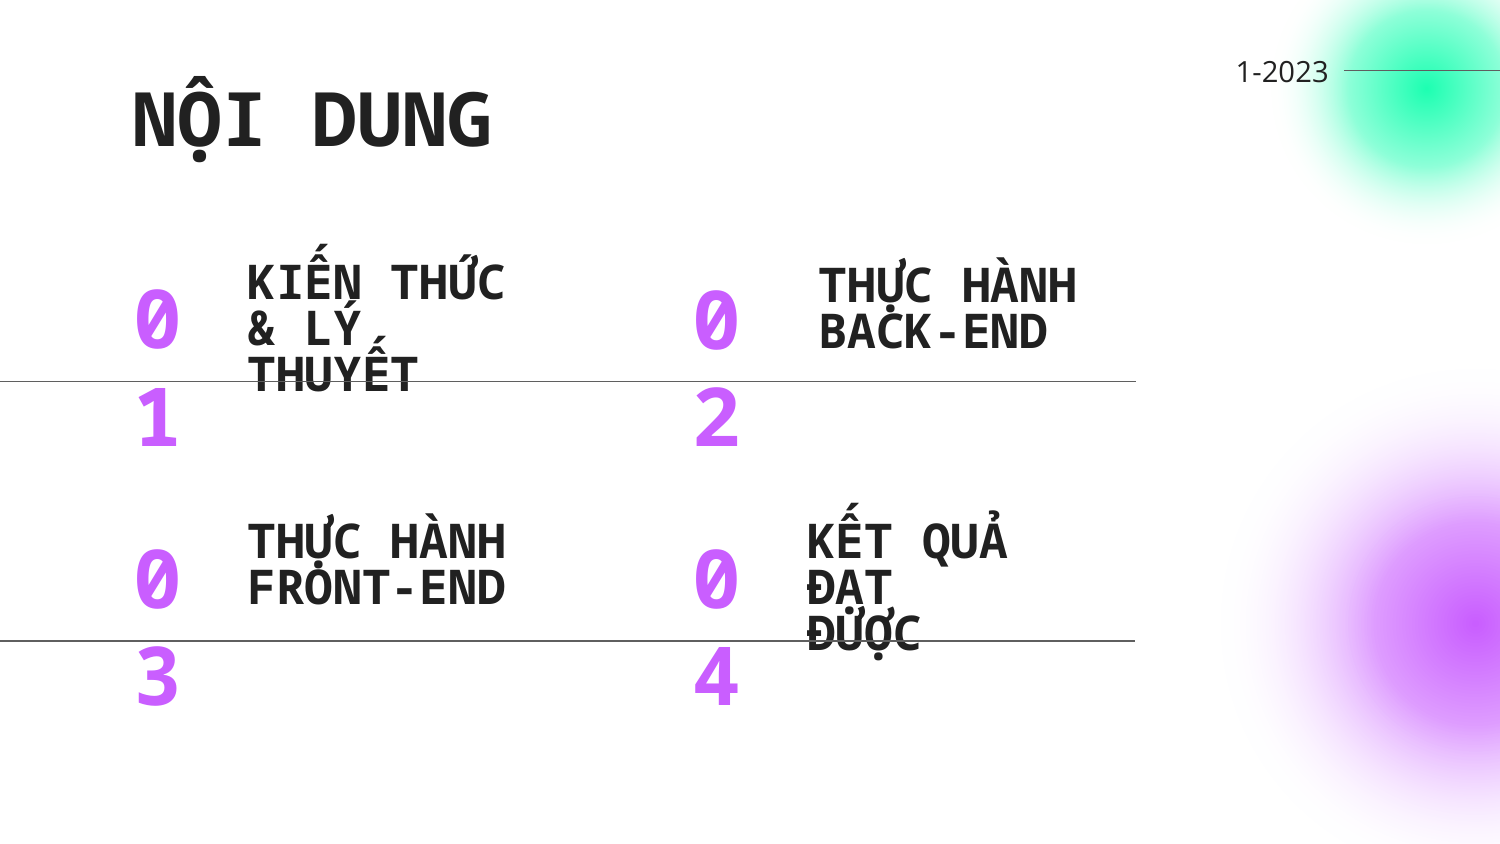

1-2023
NỘI DUNG
01
02
# KIẾN THỨC & LÝ THUYẾT
THỰC HÀNH
BACK-END
03
04
THỰC HÀNH FRONT-END
KẾT QUẢ ĐẠT ĐƯỢC